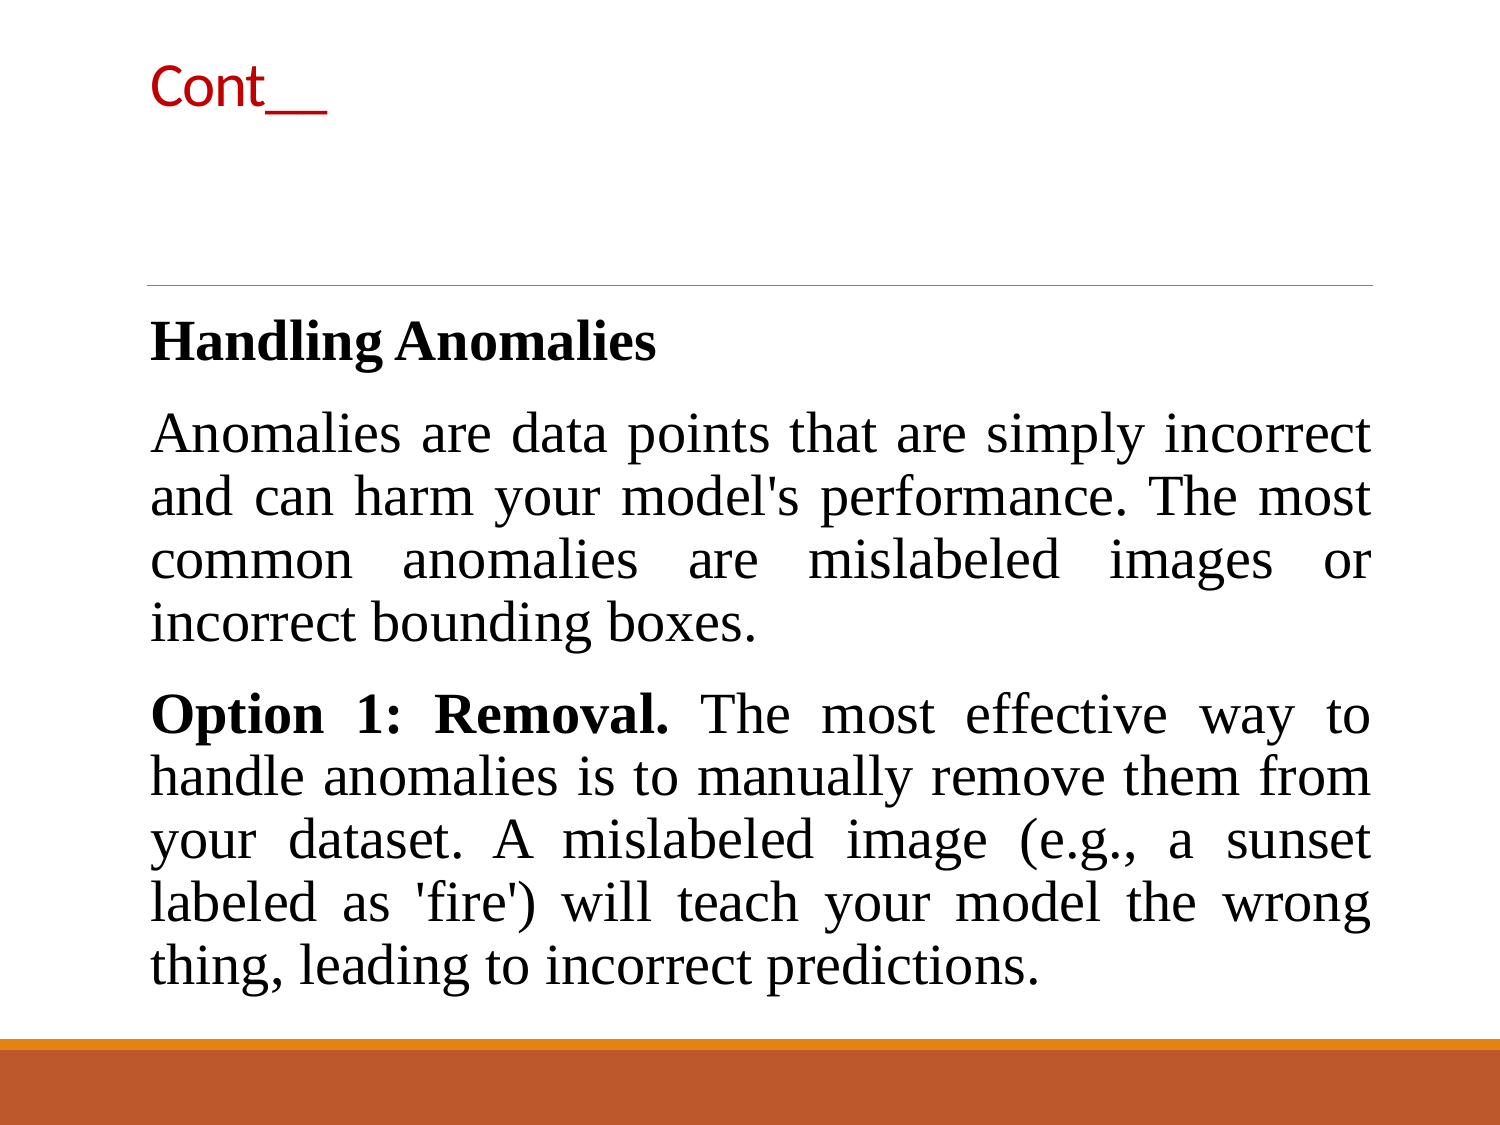

# Cont__
Handling Anomalies
Anomalies are data points that are simply incorrect and can harm your model's performance. The most common anomalies are mislabeled images or incorrect bounding boxes.
Option 1: Removal. The most effective way to handle anomalies is to manually remove them from your dataset. A mislabeled image (e.g., a sunset labeled as 'fire') will teach your model the wrong thing, leading to incorrect predictions.